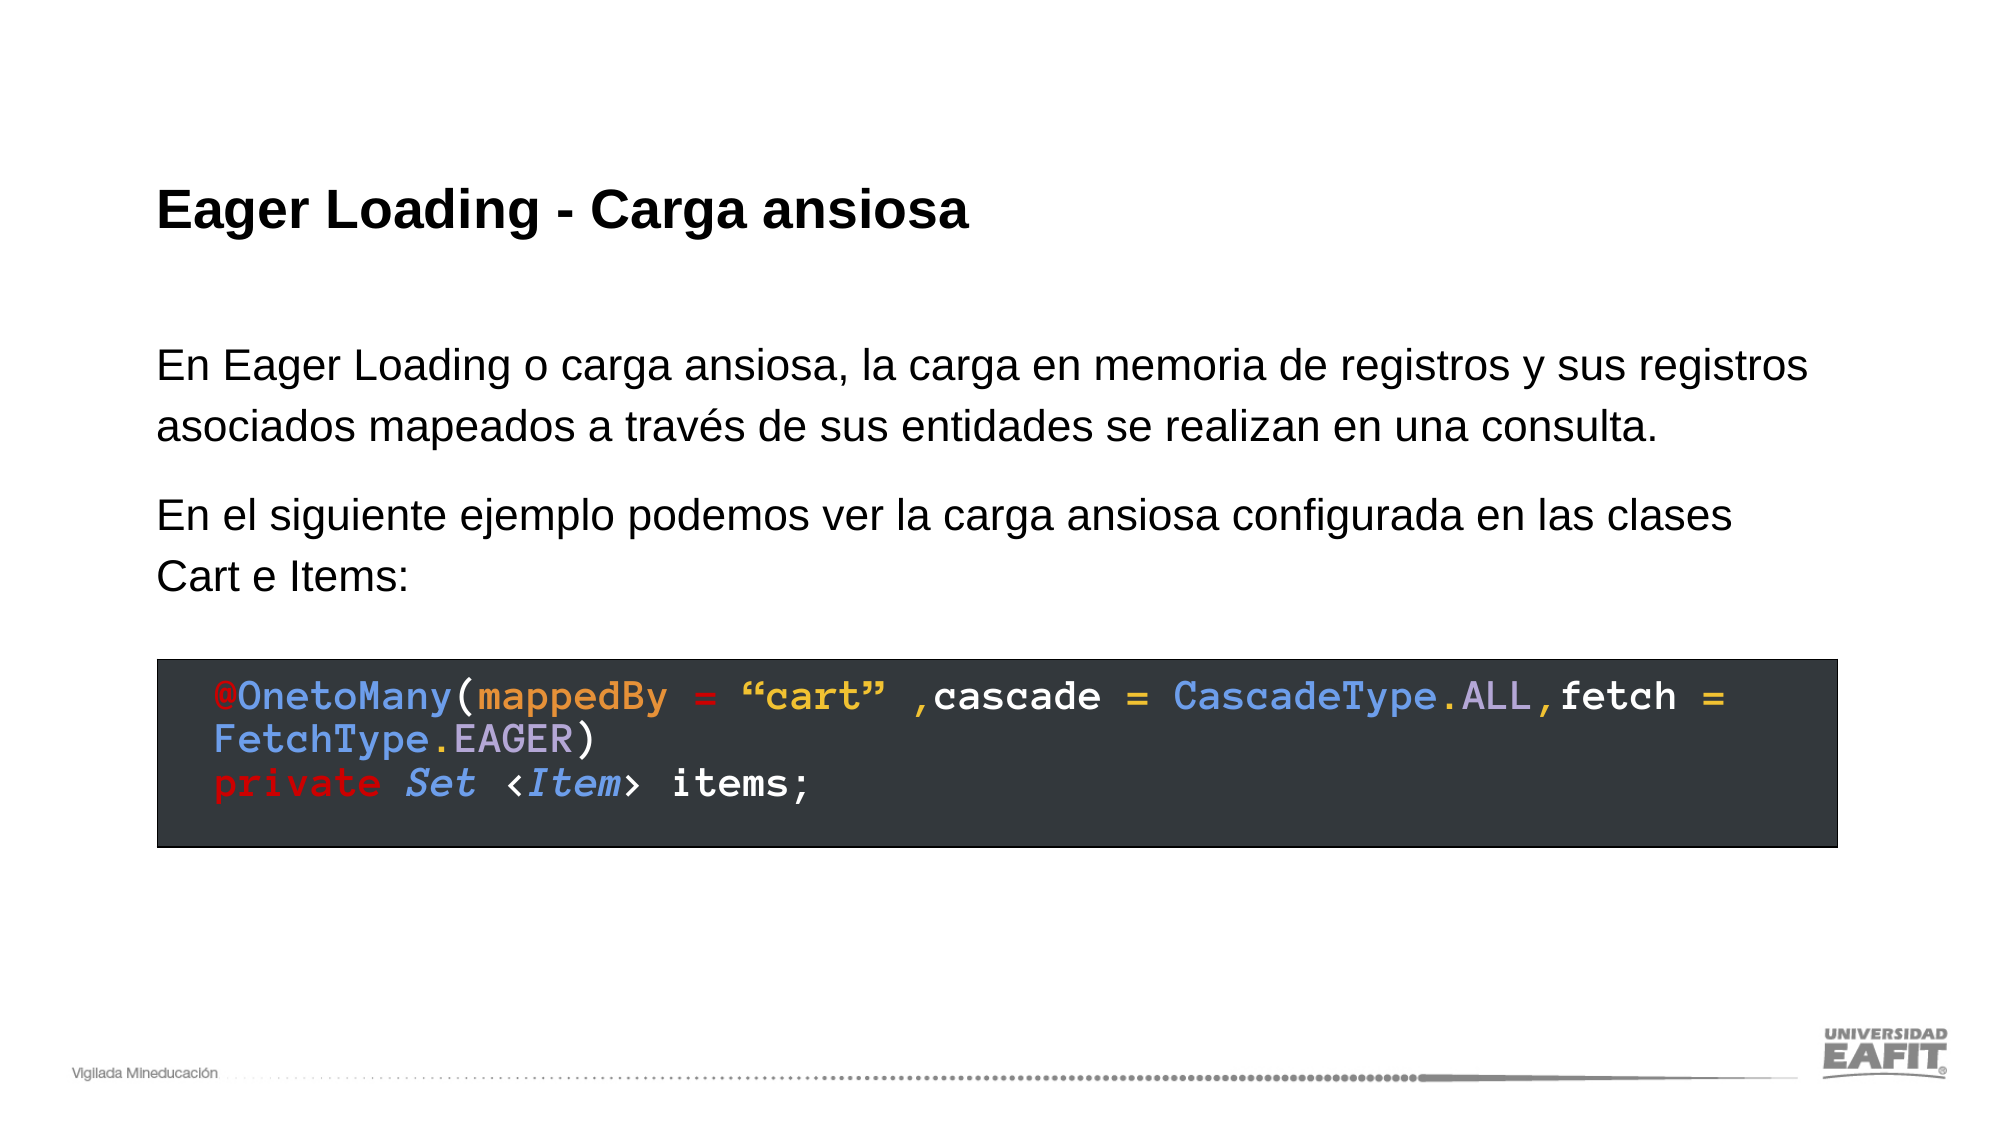

Eager Loading - Carga ansiosa
En Eager Loading o carga ansiosa, la carga en memoria de registros y sus registros asociados mapeados a través de sus entidades se realizan en una consulta.
En el siguiente ejemplo podemos ver la carga ansiosa configurada en las clases Cart e Items:
| @OnetoMany(mappedBy = “cart” ,cascade = CascadeType.ALL,fetch = FetchType.EAGER) private Set <Item> items; |
| --- |